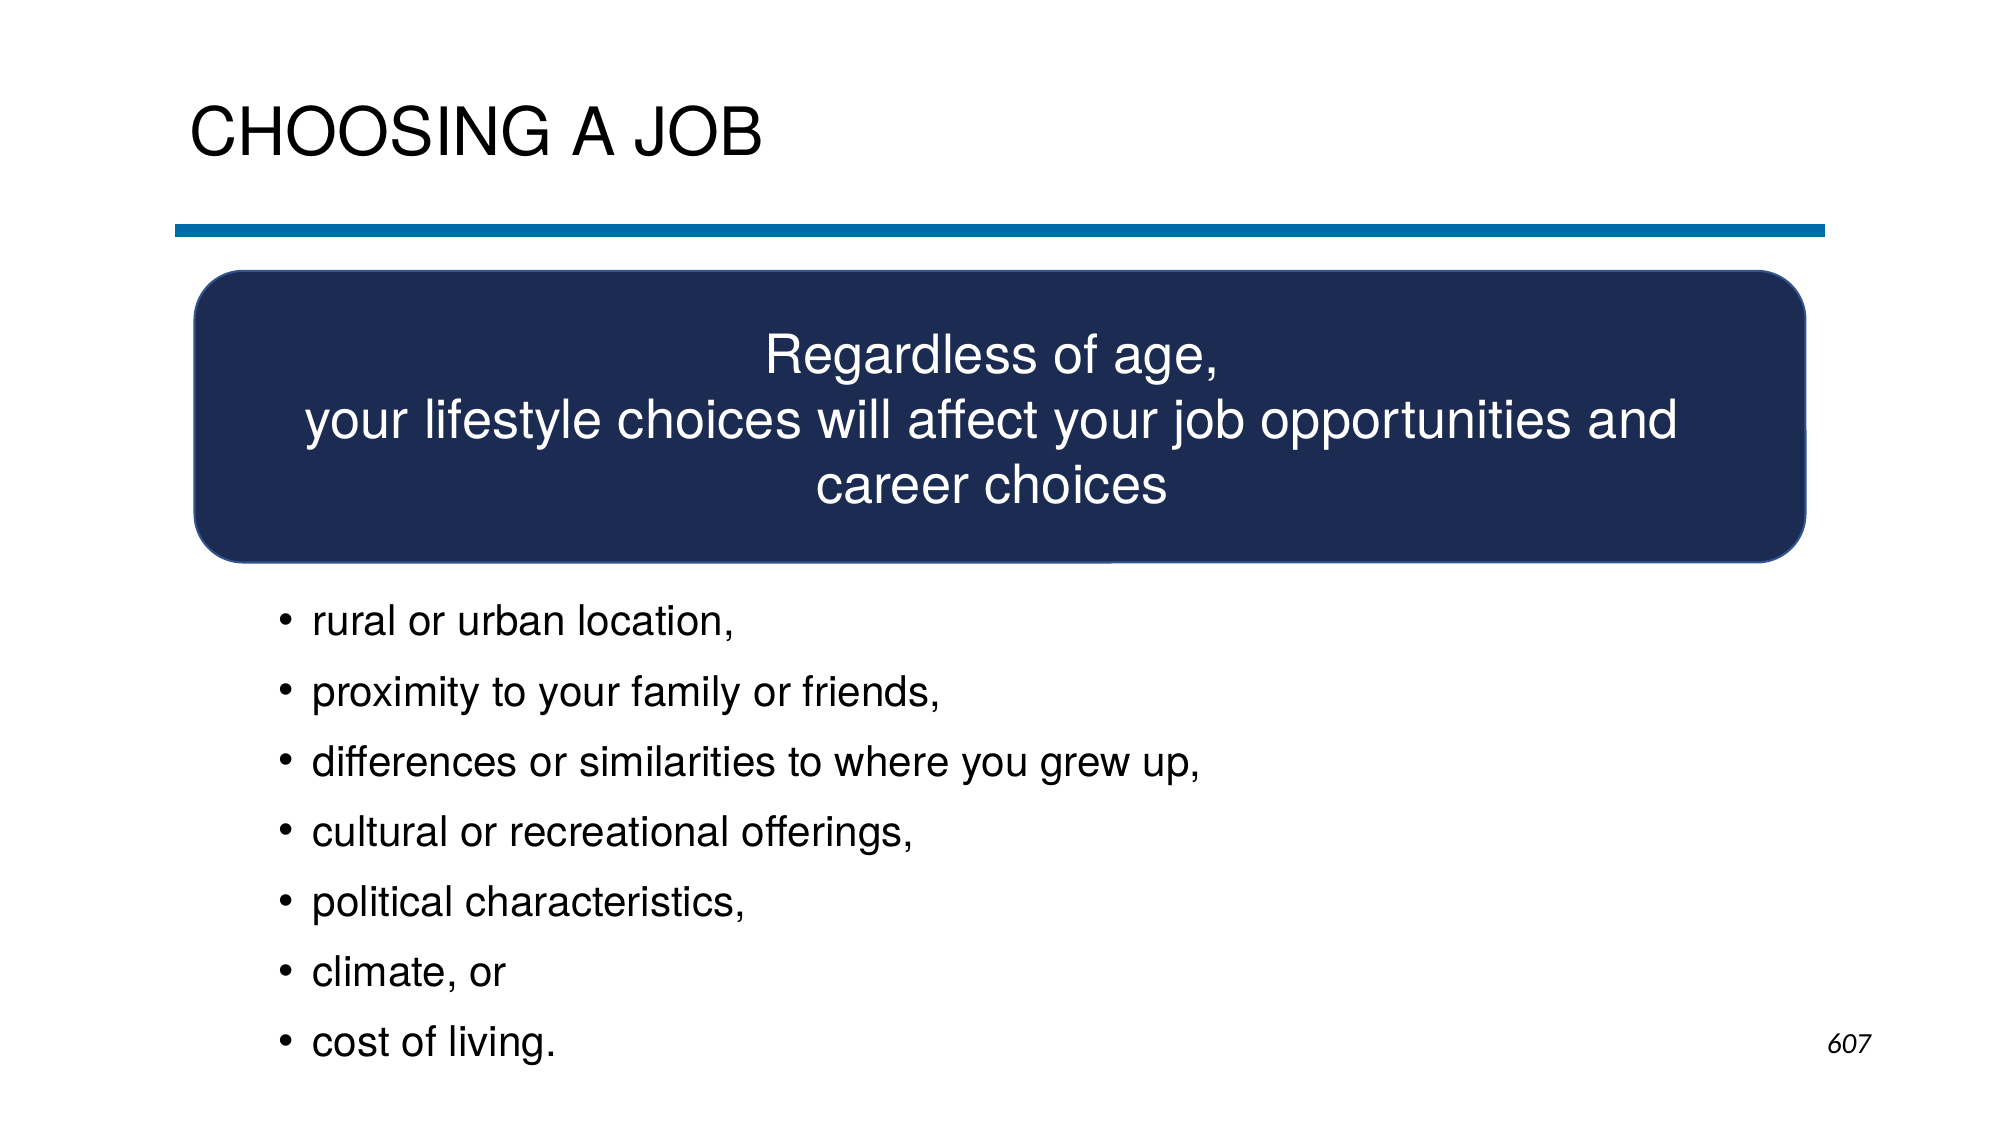

# Choosing a job
Regardless of age,
your lifestyle choices will affect your job opportunities and
career choices

rural or urban location,
proximity to your family or friends,
differences or similarities to where you grew up,
cultural or recreational offerings,
political characteristics,
climate, or
cost of living.
1-607